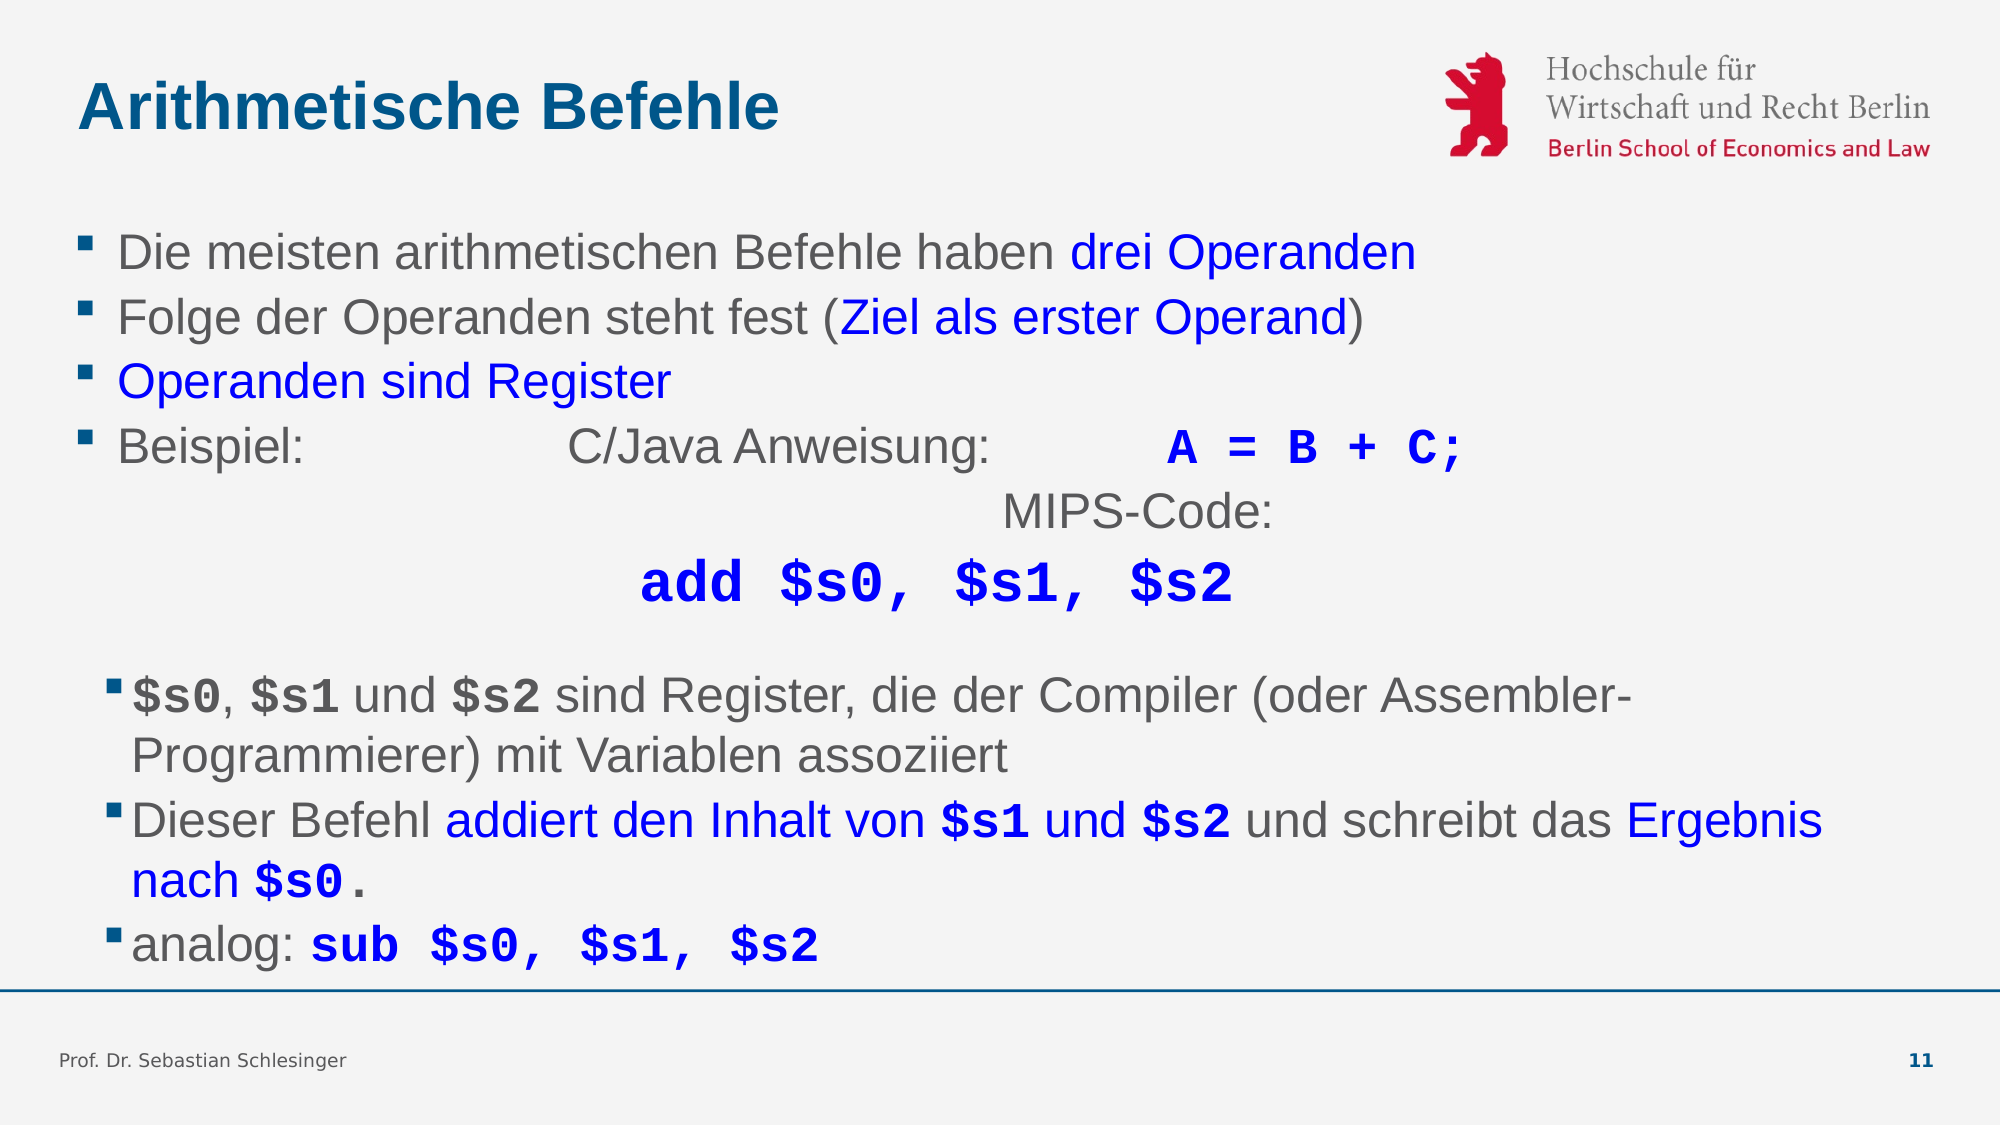

# Arithmetische Befehle
Die meisten arithmetischen Befehle haben drei Operanden
Folge der Operanden steht fest (Ziel als erster Operand)
Operanden sind Register
Beispiel:		C/Java Anweisung:  	A = B + C;
						MIPS-Code:
add $s0, $s1, $s2
$s0, $s1 und $s2 sind Register, die der Compiler (oder Assembler-Programmierer) mit Variablen assoziiert
Dieser Befehl addiert den Inhalt von $s1 und $s2 und schreibt das Ergebnis nach $s0.
analog: sub $s0, $s1, $s2
Prof. Dr. Sebastian Schlesinger
11